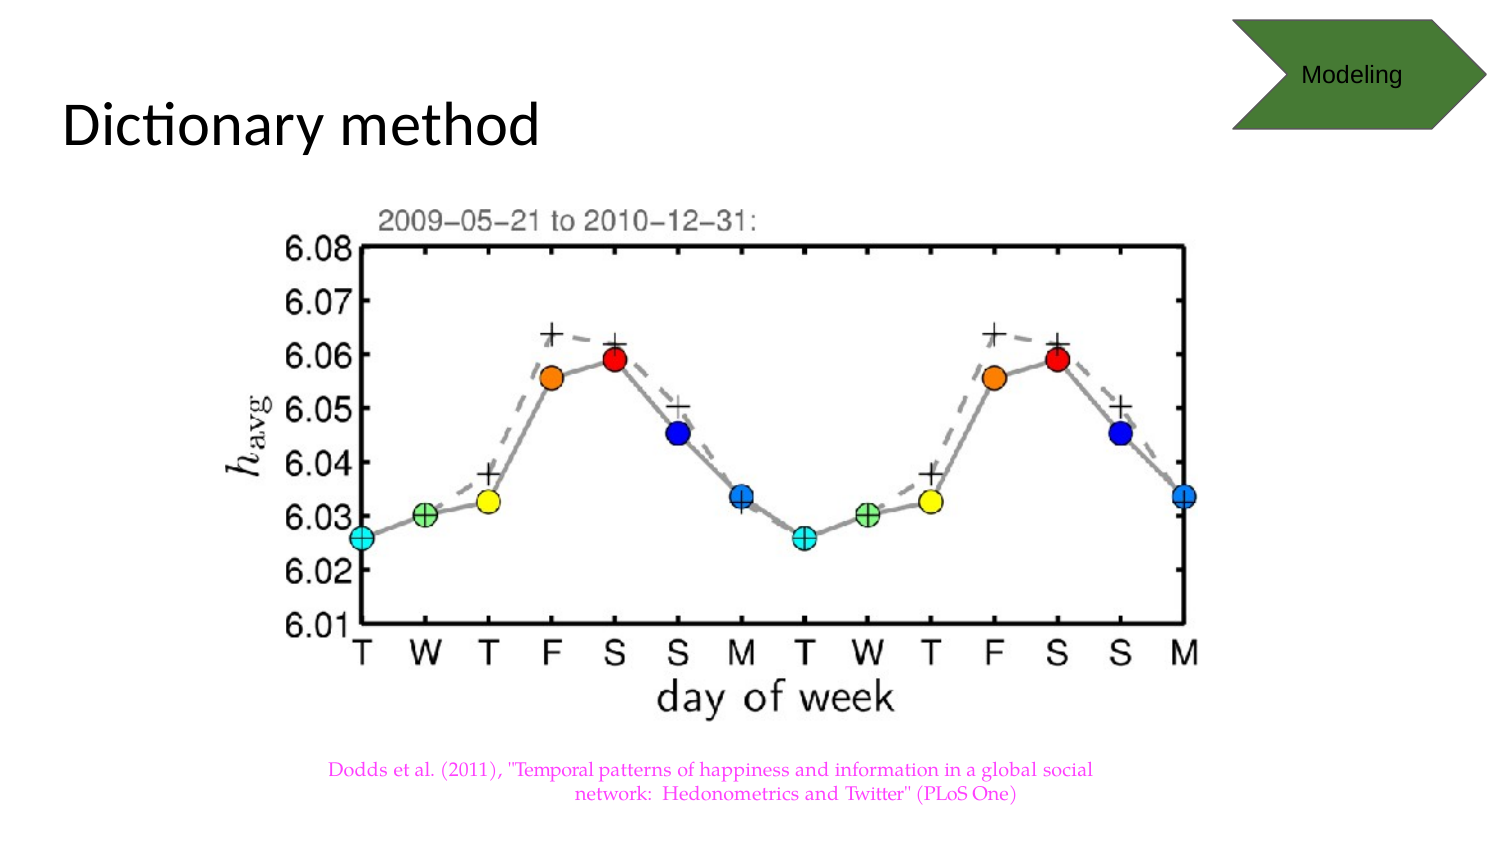

Modeling
# Dictionary method

Dodds et al. (2011), "Temporal patterns of happiness and information in a global social network:  Hedonometrics and Twitter" (PLoS One)